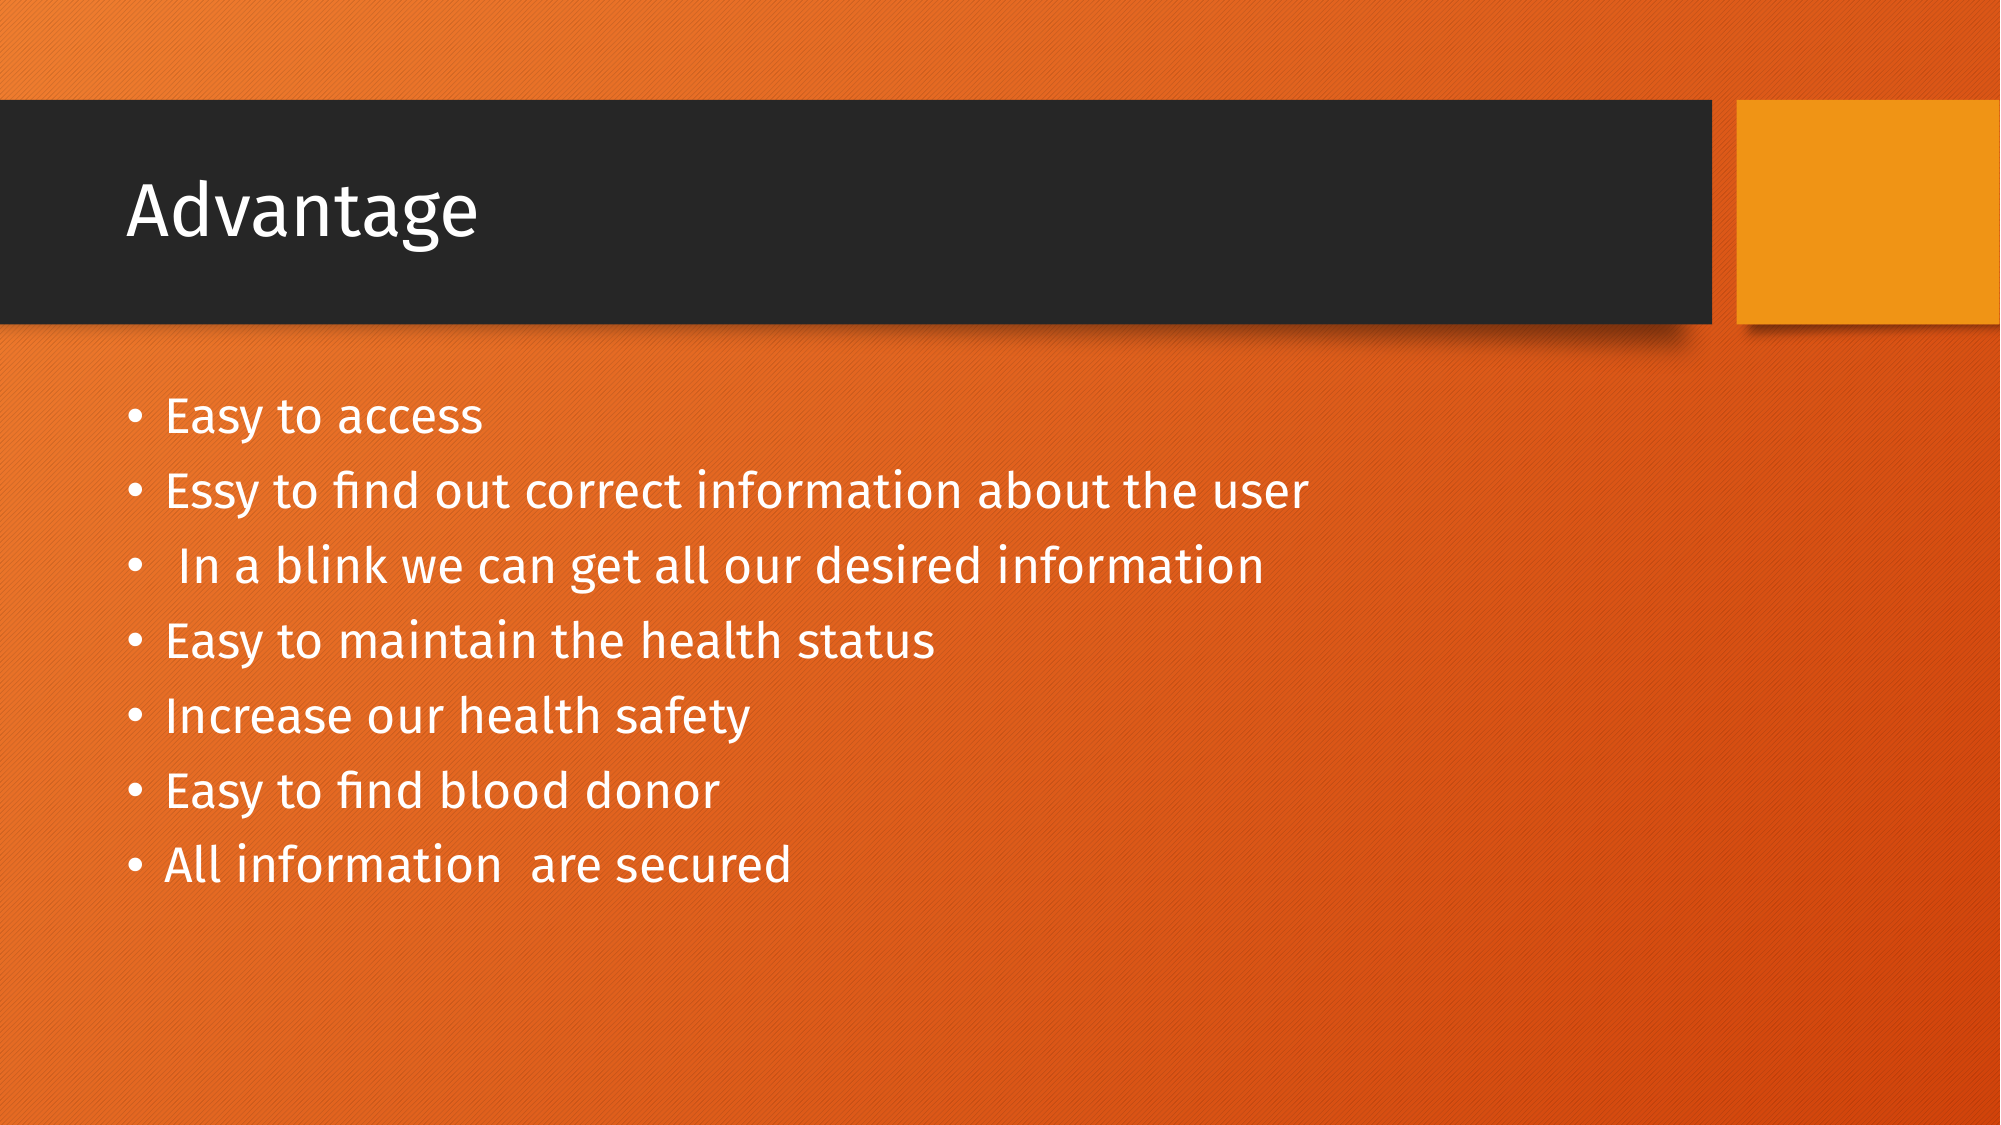

# Advantage
Easy to access
Essy to find out correct information about the user
 In a blink we can get all our desired information
Easy to maintain the health status
Increase our health safety
Easy to find blood donor
All information  are secured